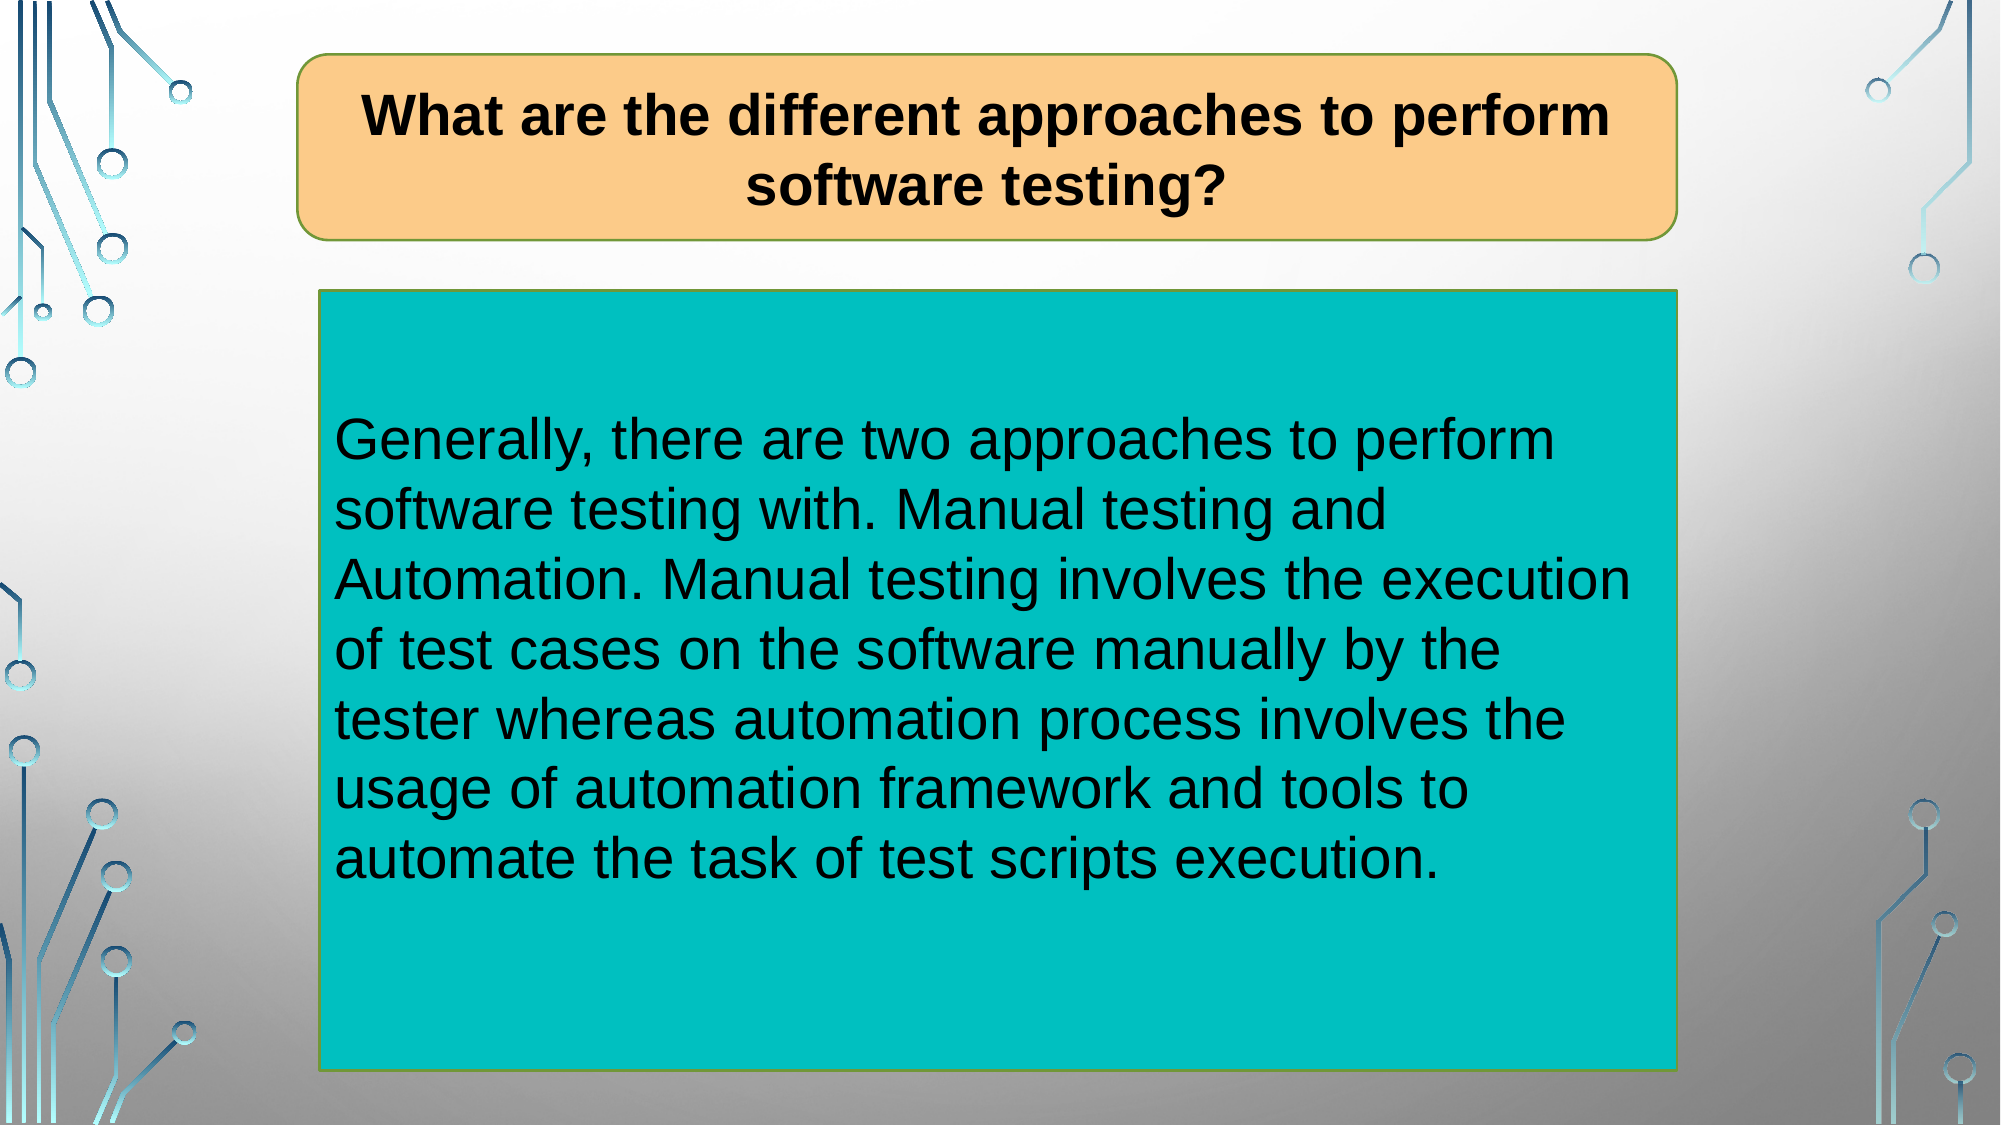

What are the different approaches to perform software testing?
Generally, there are two approaches to perform software testing with. Manual testing and Automation. Manual testing involves the execution of test cases on the software manually by the tester whereas automation process involves the usage of automation framework and tools to automate the task of test scripts execution.